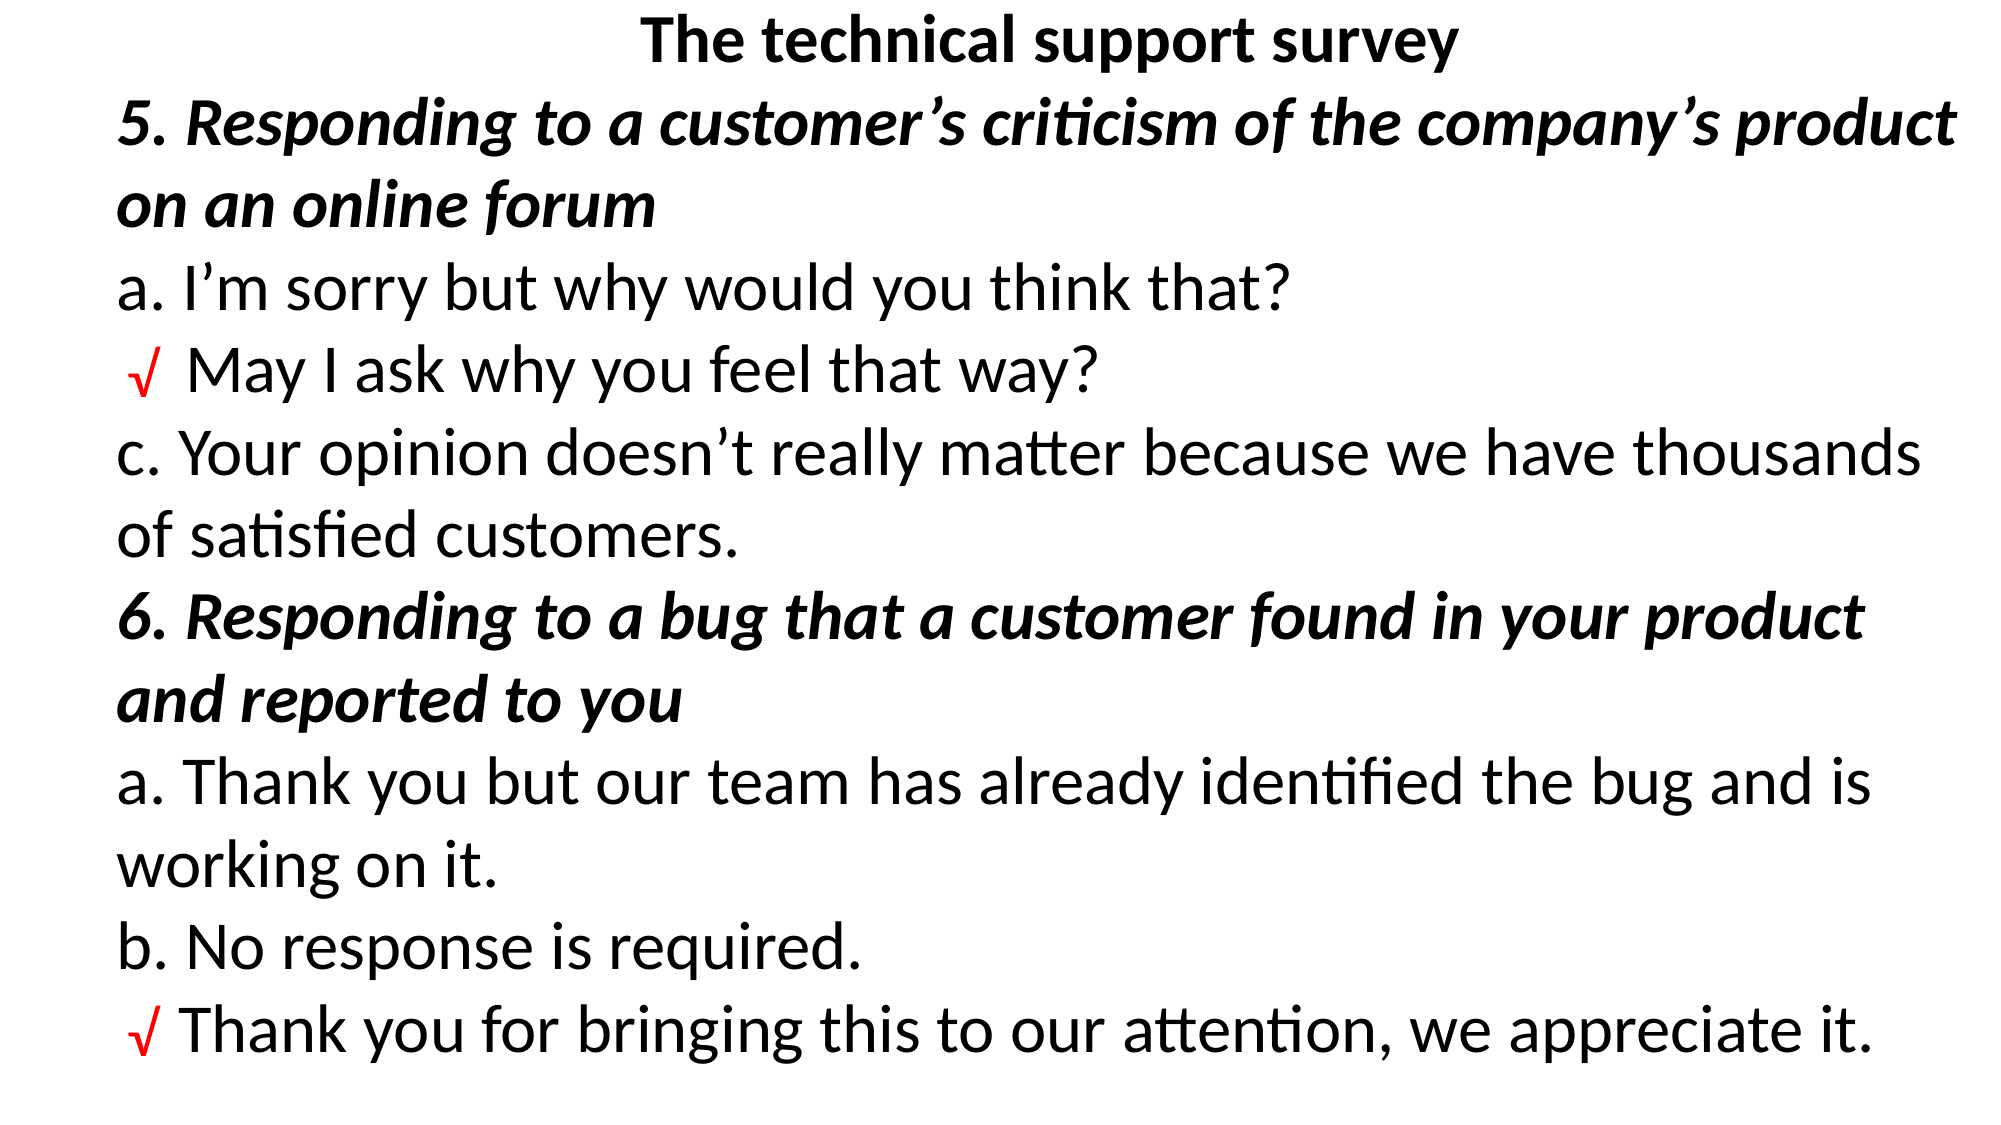

The technical support survey
5. Responding to a customer’s criticism of the company’s product on an online forum
a. I’m sorry but why would you think that?
b. May I ask why you feel that way?
c. Your opinion doesn’t really matter because we have thousands of satisfied customers.
6. Responding to a bug that a customer found in your product and reported to you
a. Thank you but our team has already identified the bug and is working on it.
b. No response is required.
c. Thank you for bringing this to our attention, we appreciate it.

√
√